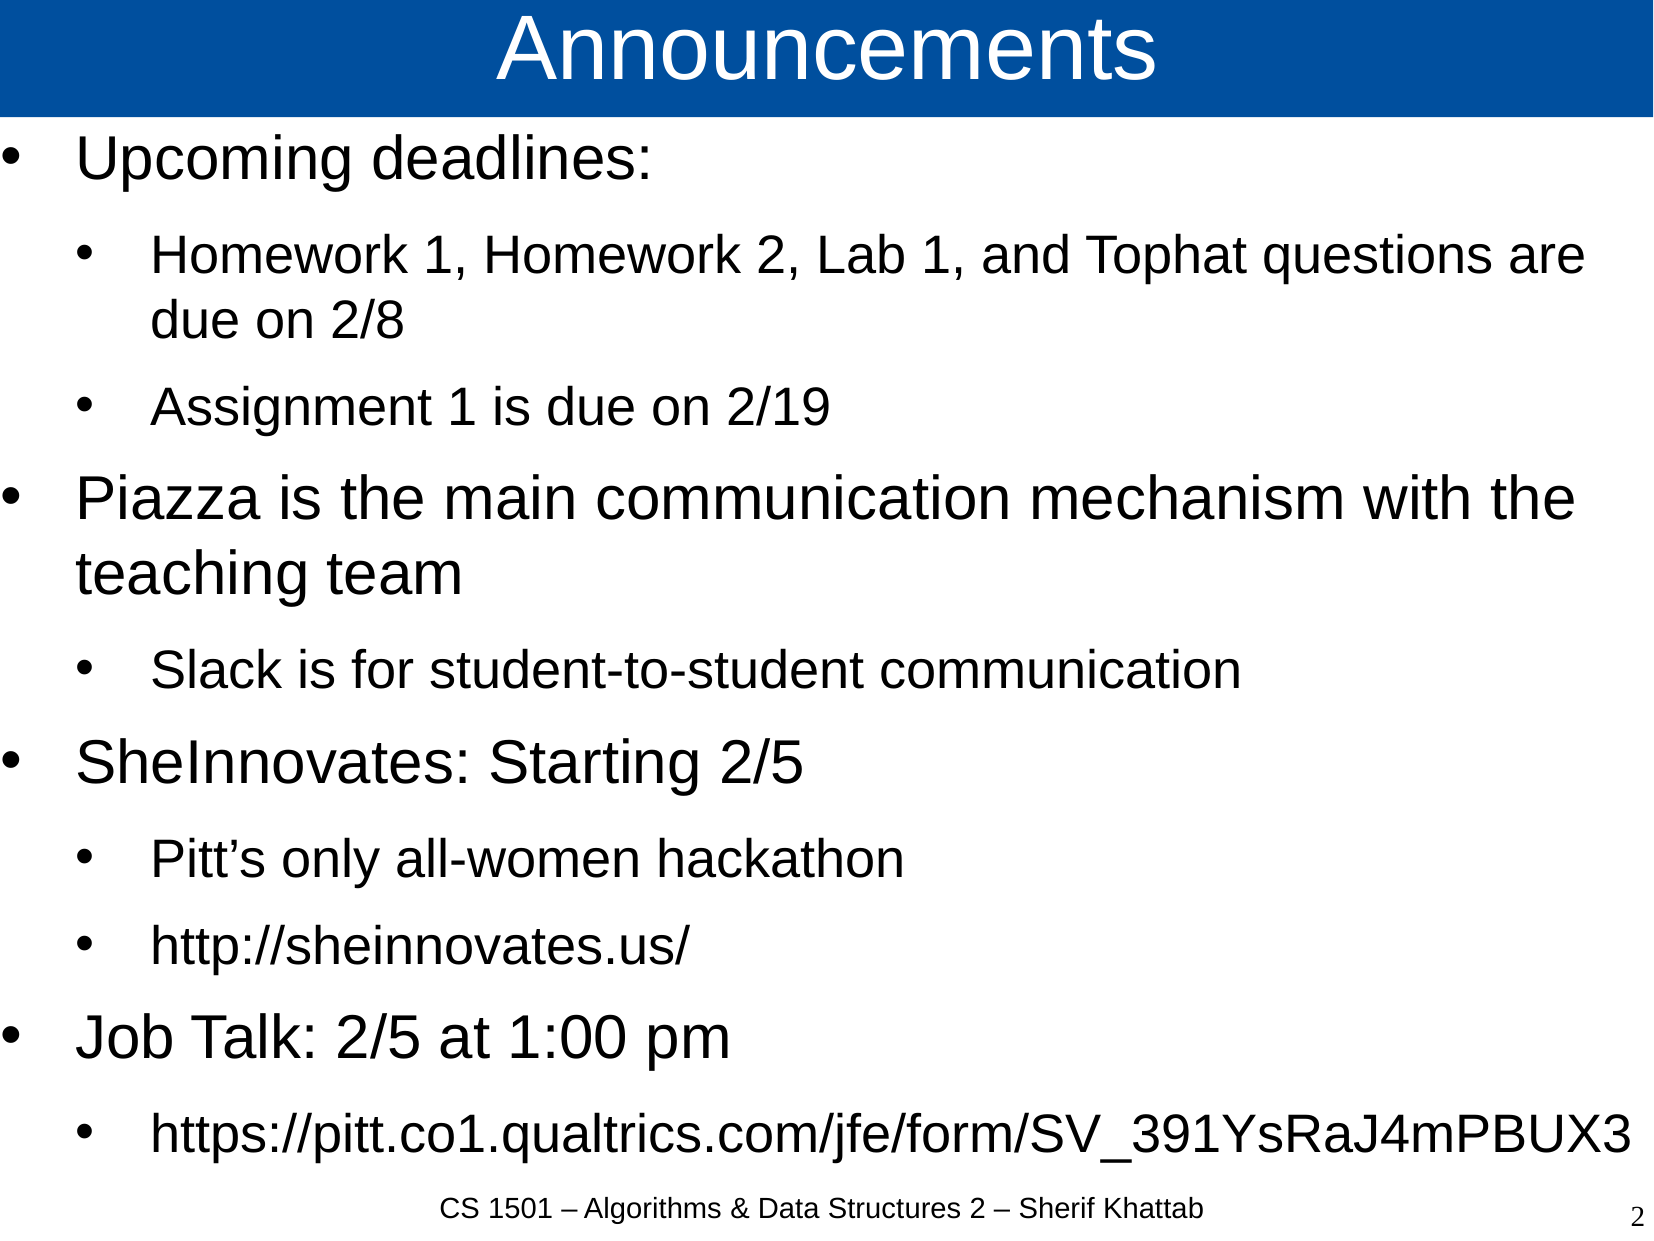

# Announcements
Upcoming deadlines:
Homework 1, Homework 2, Lab 1, and Tophat questions are due on 2/8
Assignment 1 is due on 2/19
Piazza is the main communication mechanism with the teaching team
Slack is for student-to-student communication
SheInnovates: Starting 2/5
Pitt’s only all-women hackathon
http://sheinnovates.us/
Job Talk: 2/5 at 1:00 pm
https://pitt.co1.qualtrics.com/jfe/form/SV_391YsRaJ4mPBUX3
CS 1501 – Algorithms & Data Structures 2 – Sherif Khattab
2